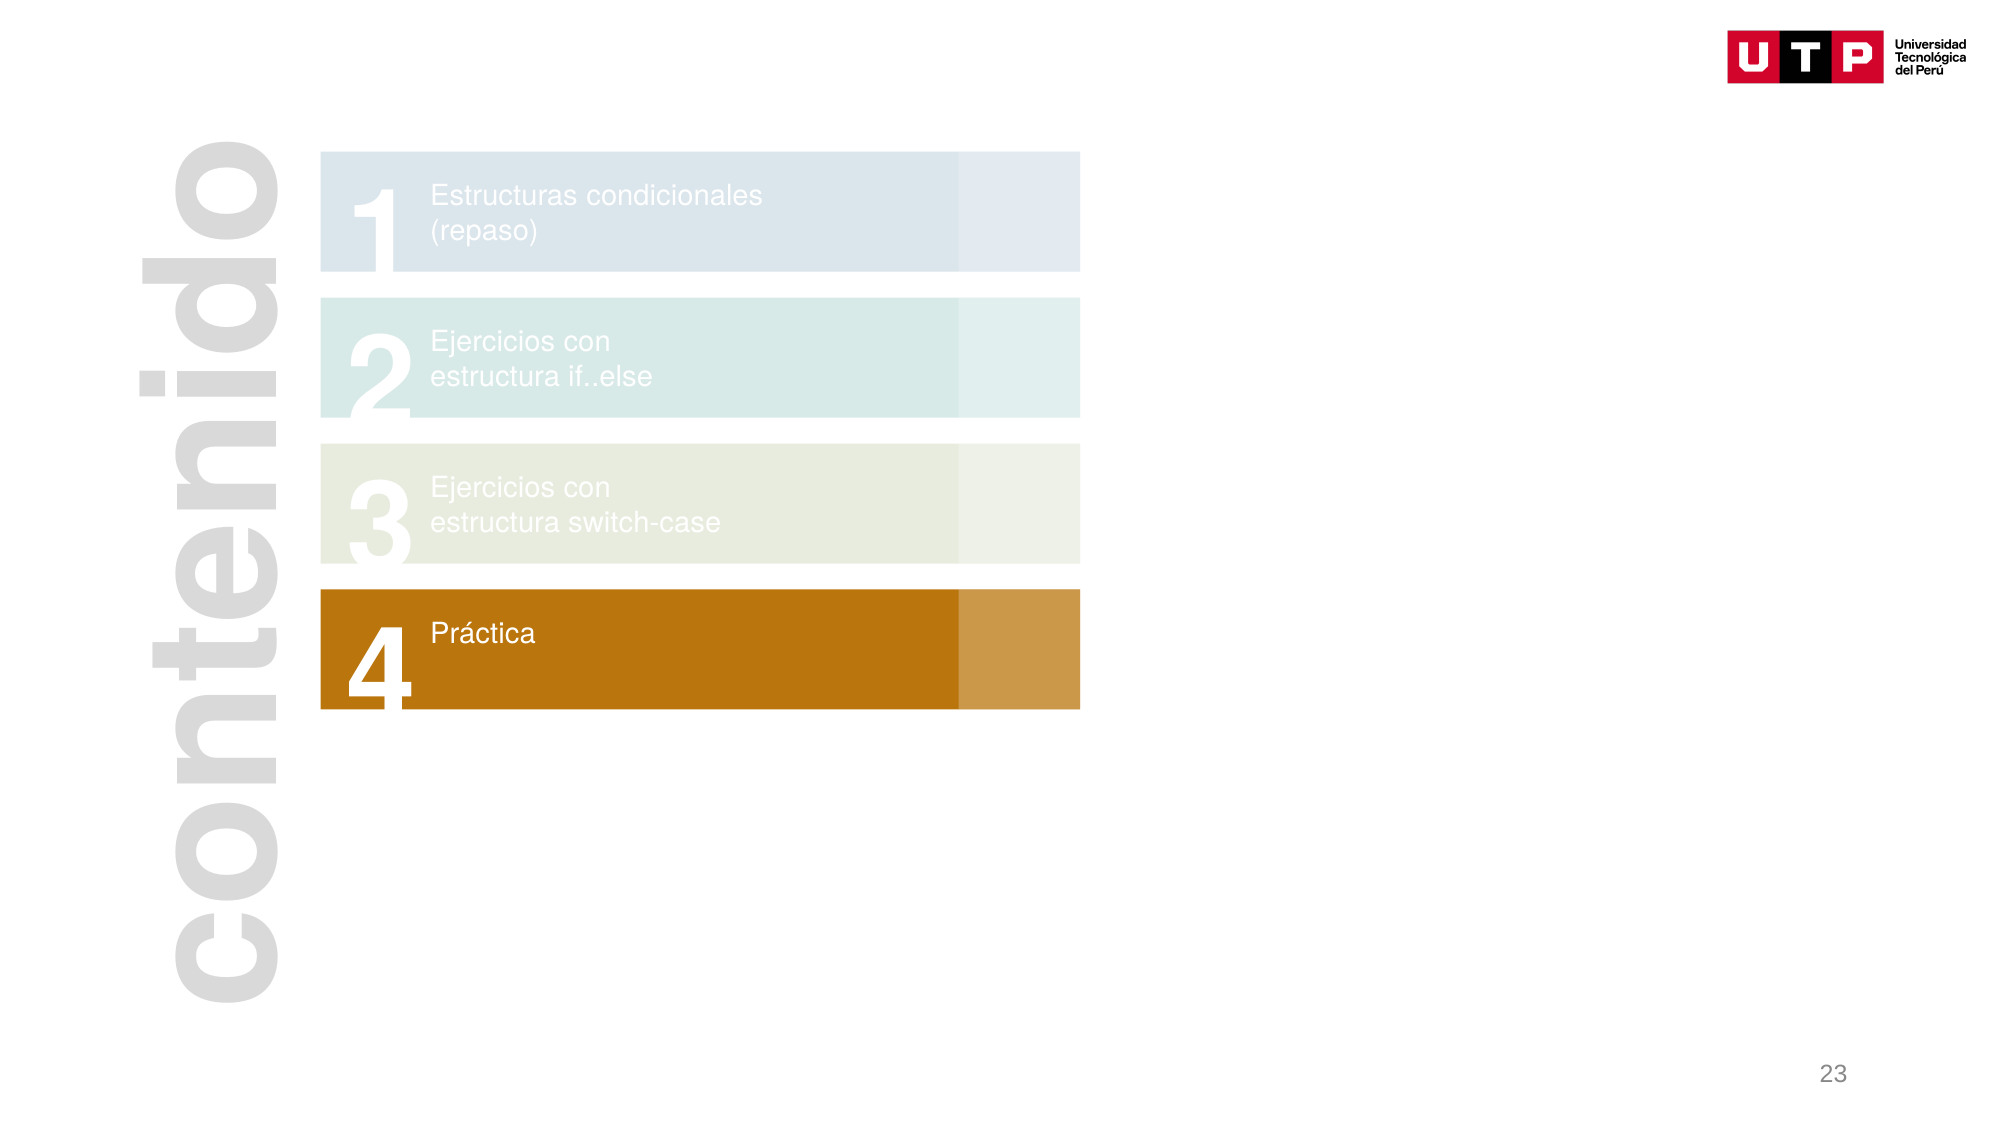

1

Estructuras condicionales
(repaso)
2

Ejercicios con
estructura if..else
3

Ejercicios con
estructura switch-case
contenido
4

Práctica
23